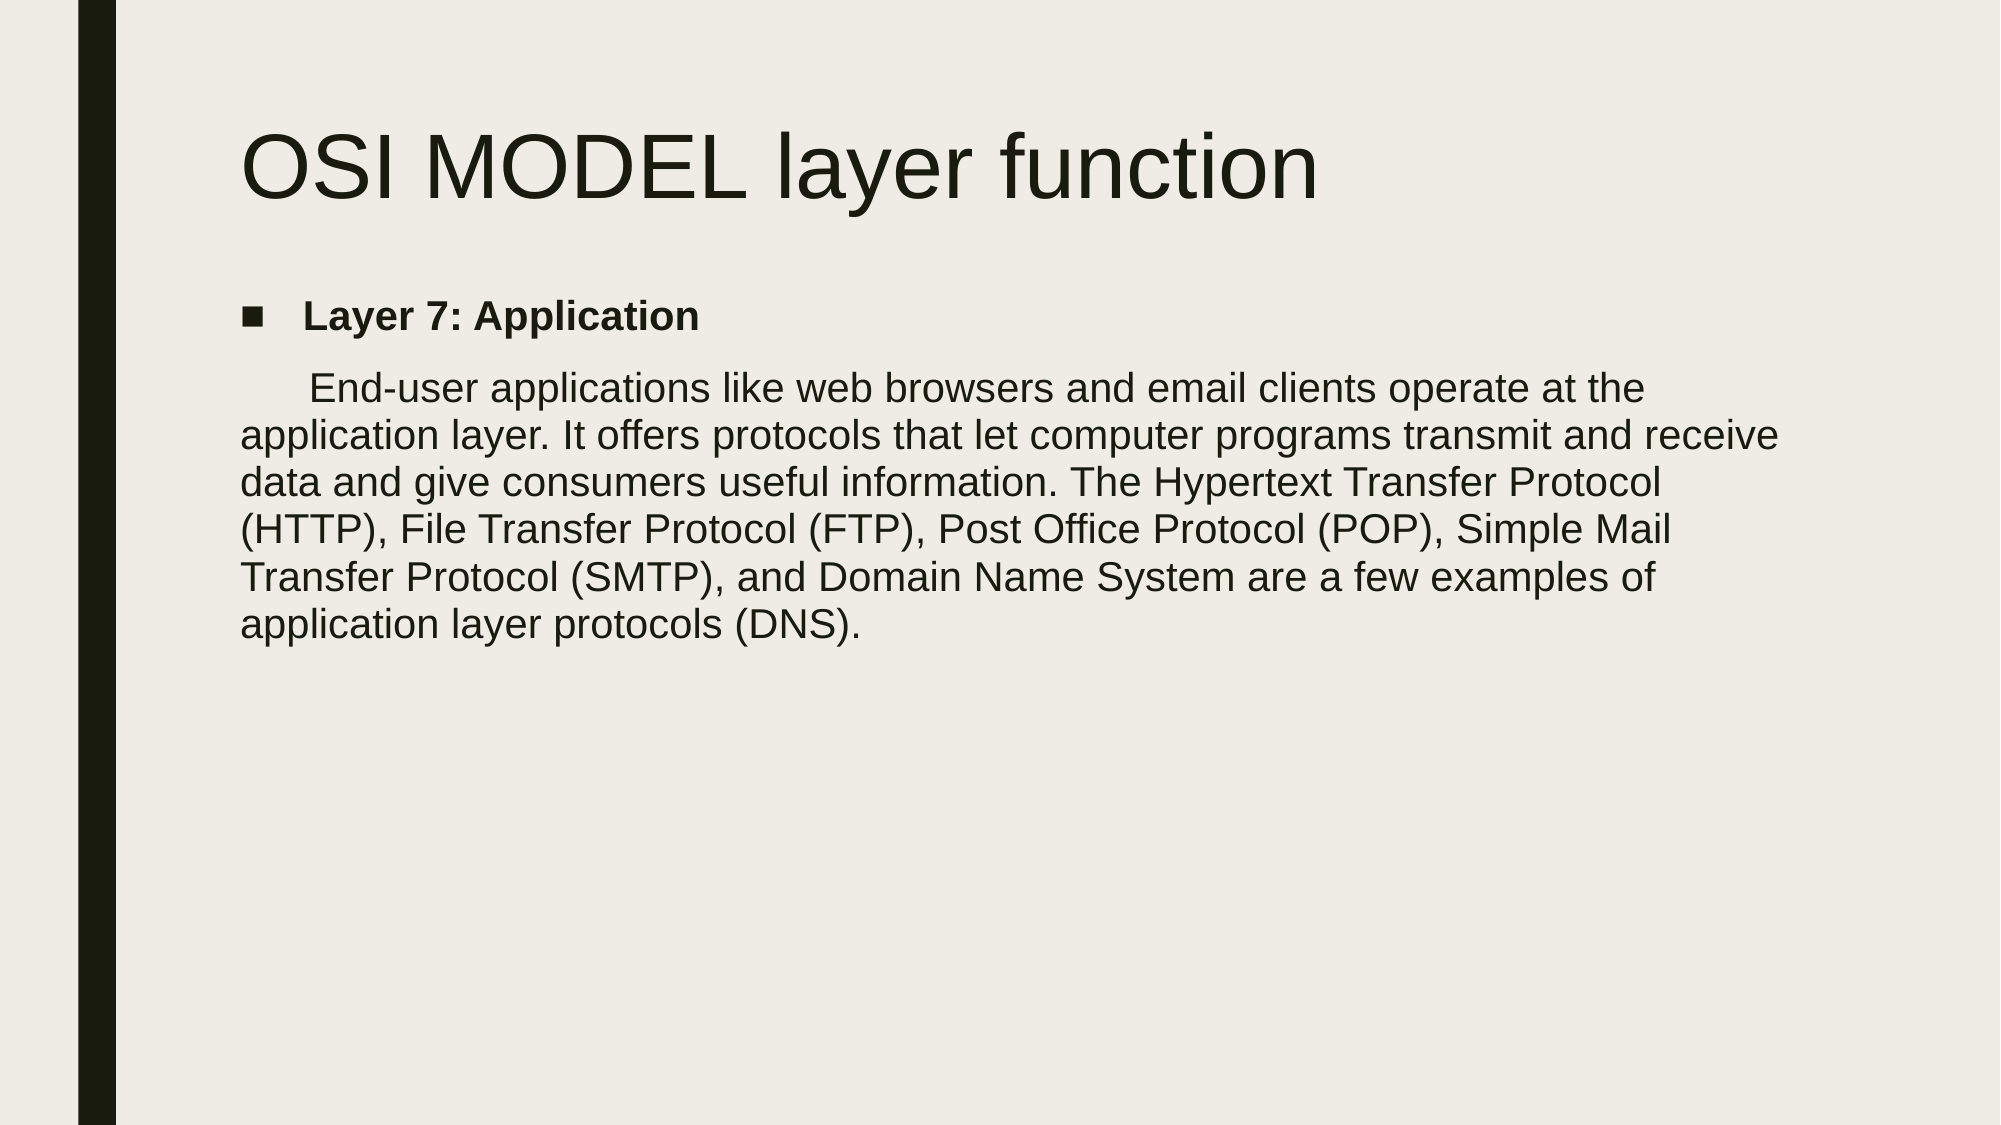

# OSI MODEL layer function
Layer 7: Application
      End-user applications like web browsers and email clients operate at the application layer. It offers protocols that let computer programs transmit and receive data and give consumers useful information. The Hypertext Transfer Protocol (HTTP), File Transfer Protocol (FTP), Post Office Protocol (POP), Simple Mail Transfer Protocol (SMTP), and Domain Name System are a few examples of application layer protocols (DNS).